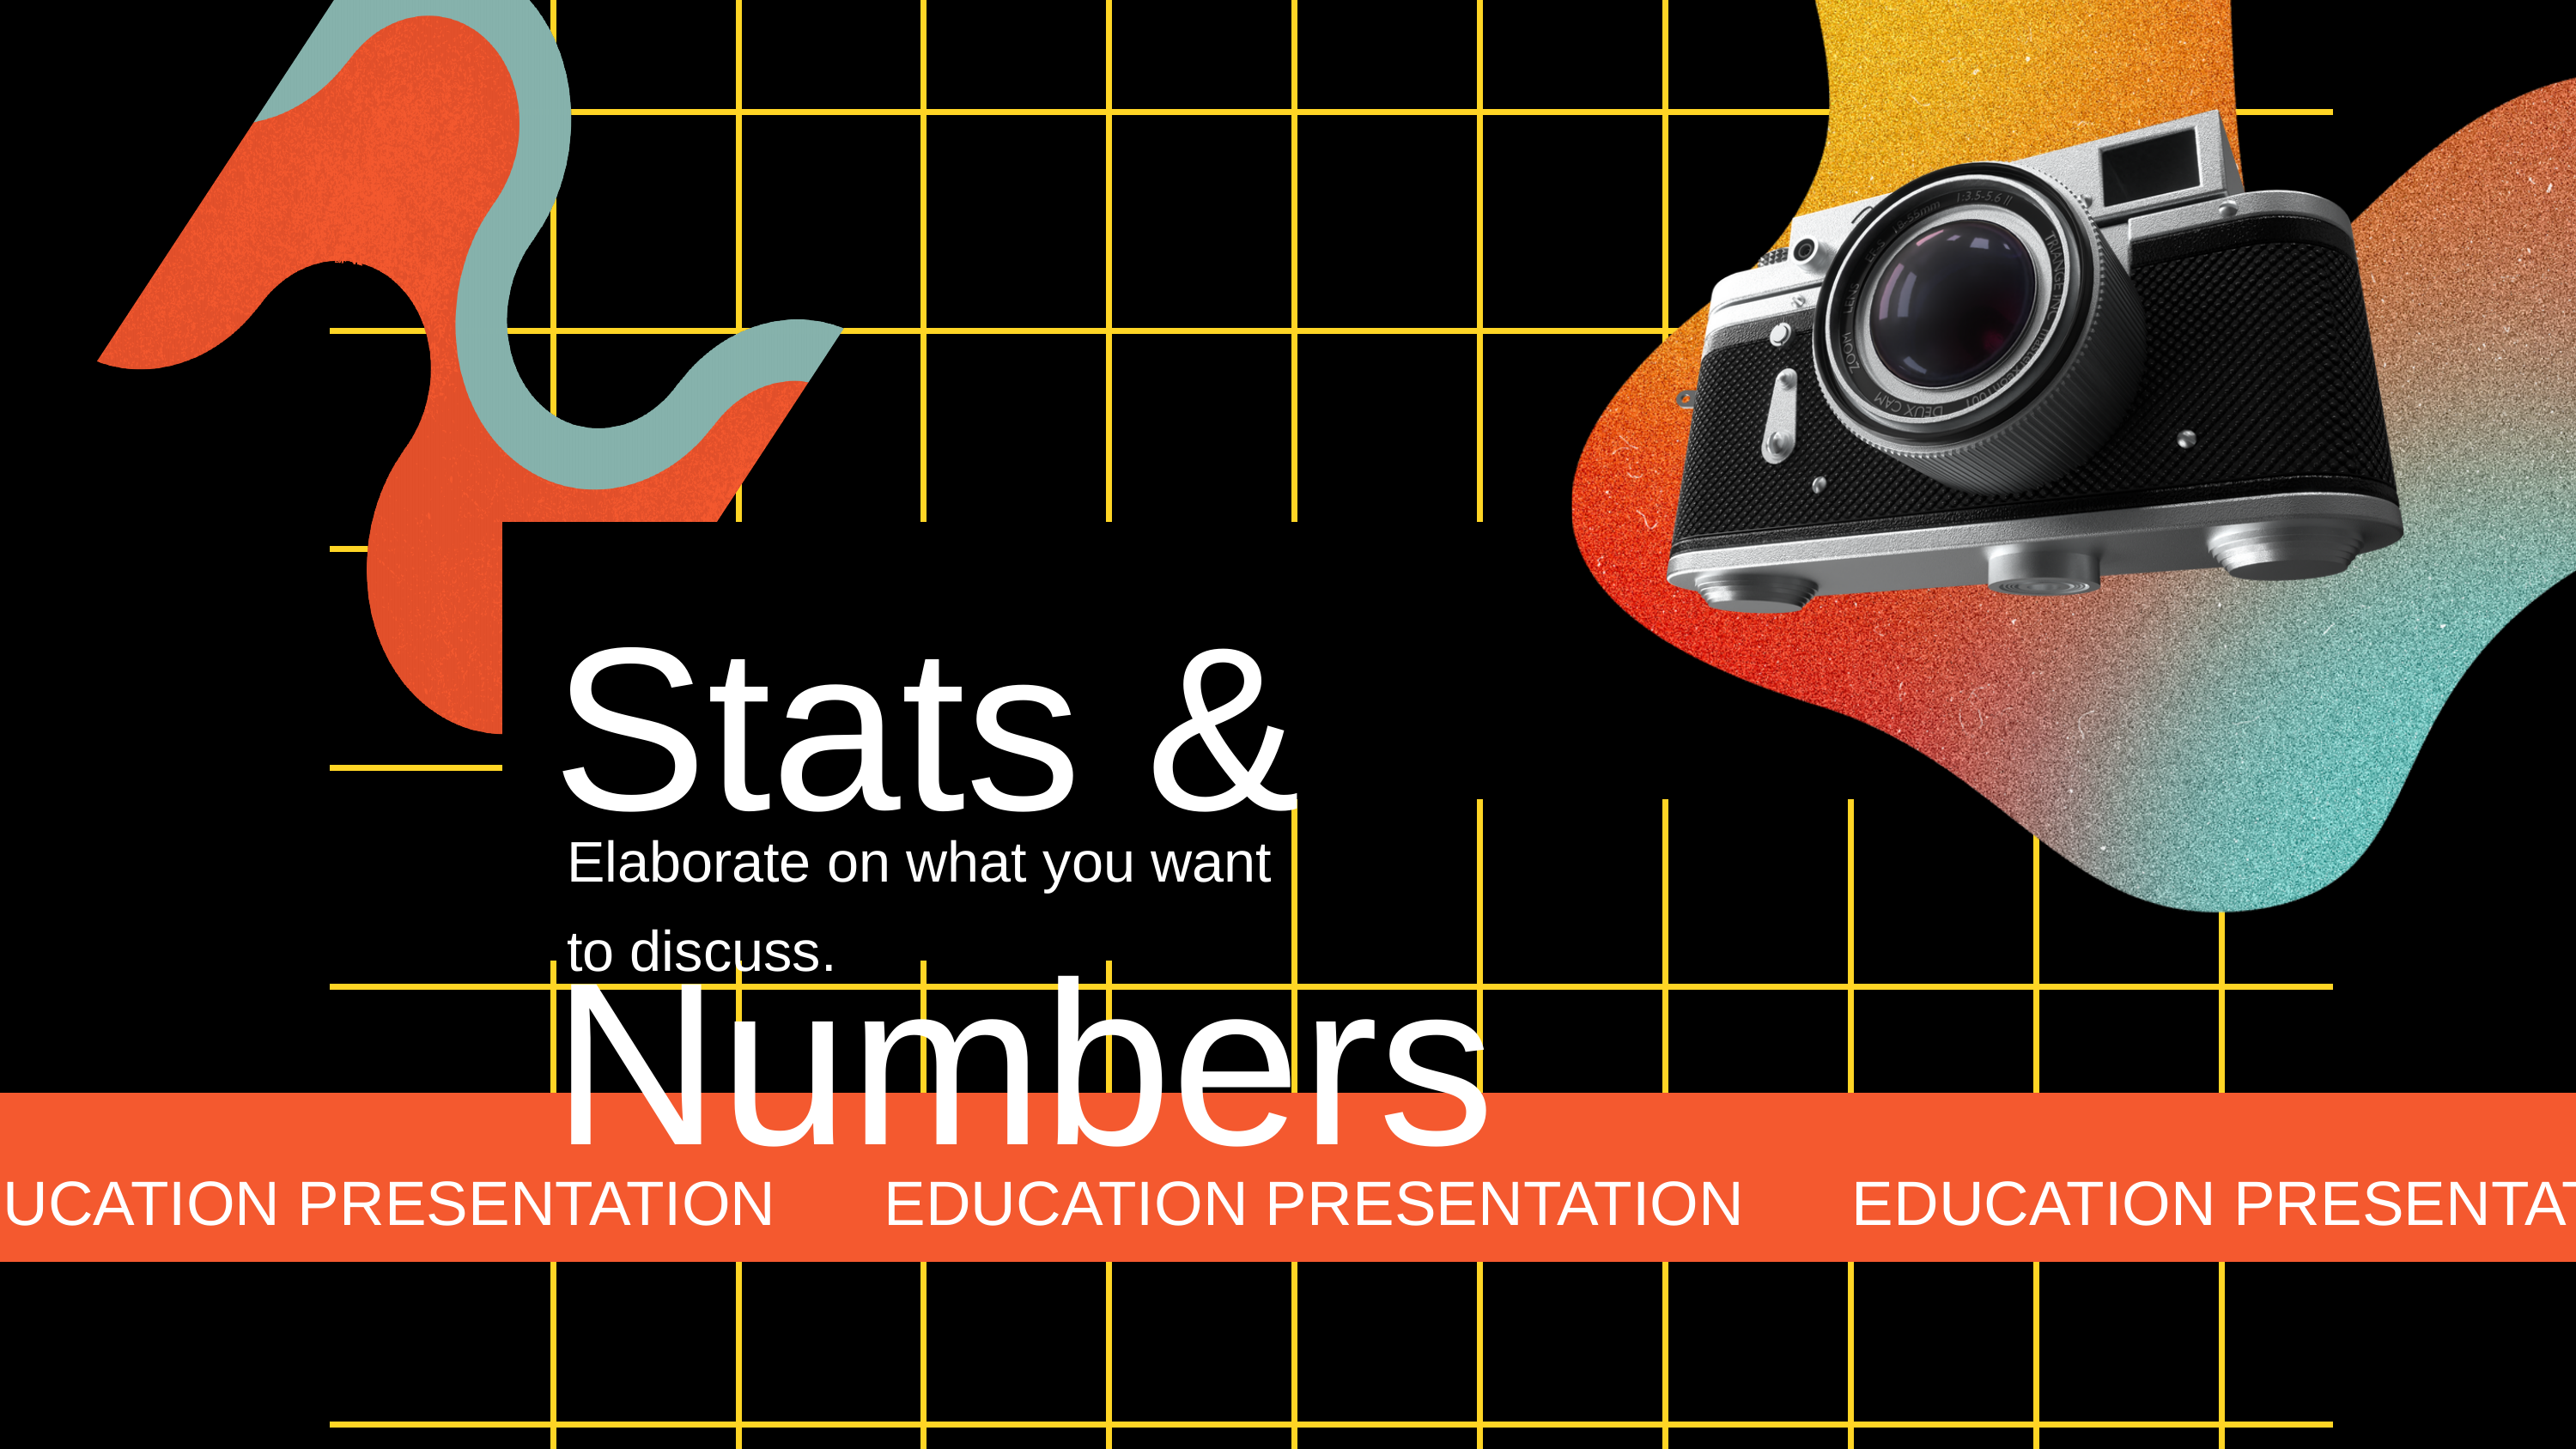

Stats & Numbers

Elaborate on what you want to discuss.

EDUCATION PRESENTATION
EDUCATION PRESENTATION
EDUCATION PRESENTATION